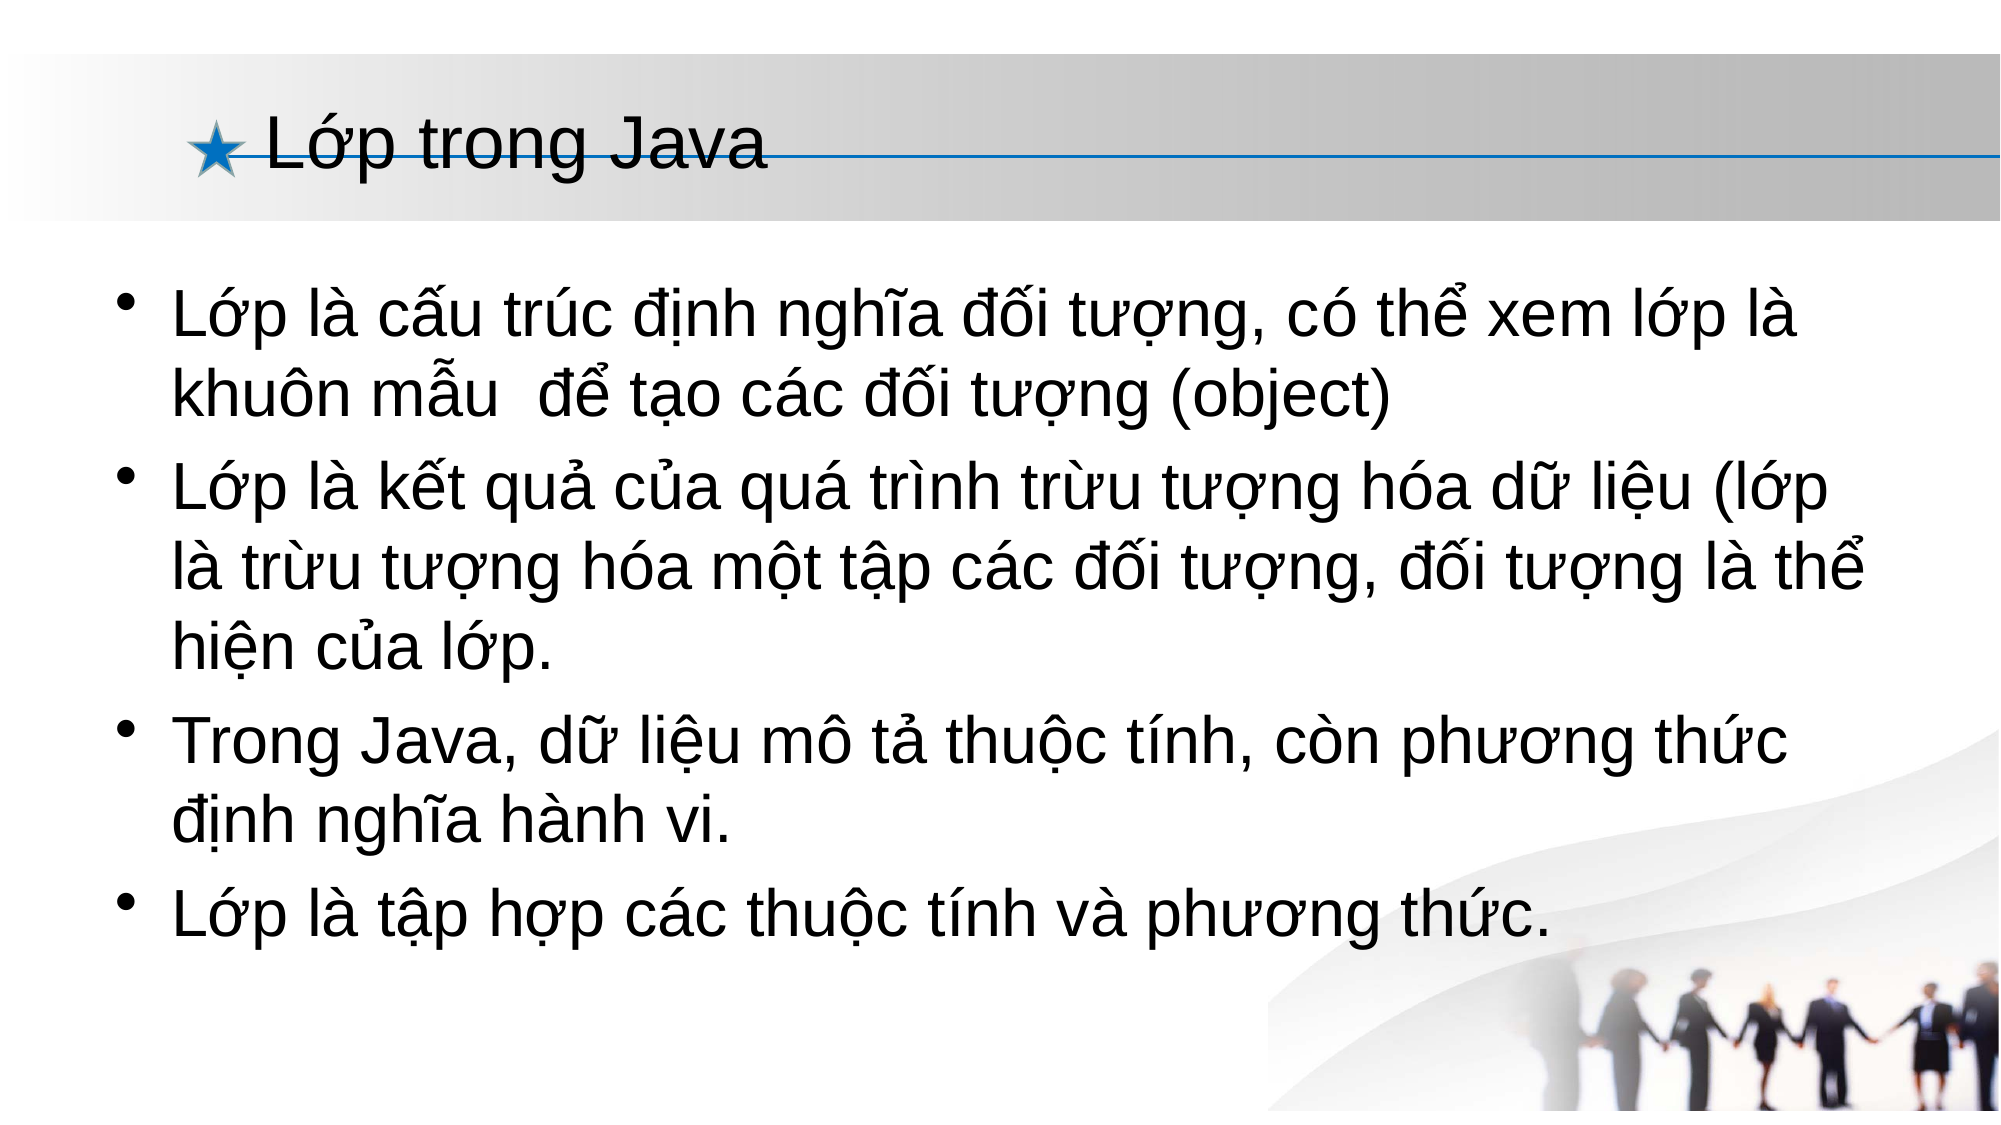

# Lớp trong Java
Lớp là cấu trúc định nghĩa đối tượng, có thể xem lớp là khuôn mẫu  để tạo các đối tượng (object)
Lớp là kết quả của quá trình trừu tượng hóa dữ liệu (lớp là trừu tượng hóa một tập các đối tượng, đối tượng là thể hiện của lớp.
Trong Java, dữ liệu mô tả thuộc tính, còn phương thức định nghĩa hành vi.
Lớp là tập hợp các thuộc tính và phương thức.

3